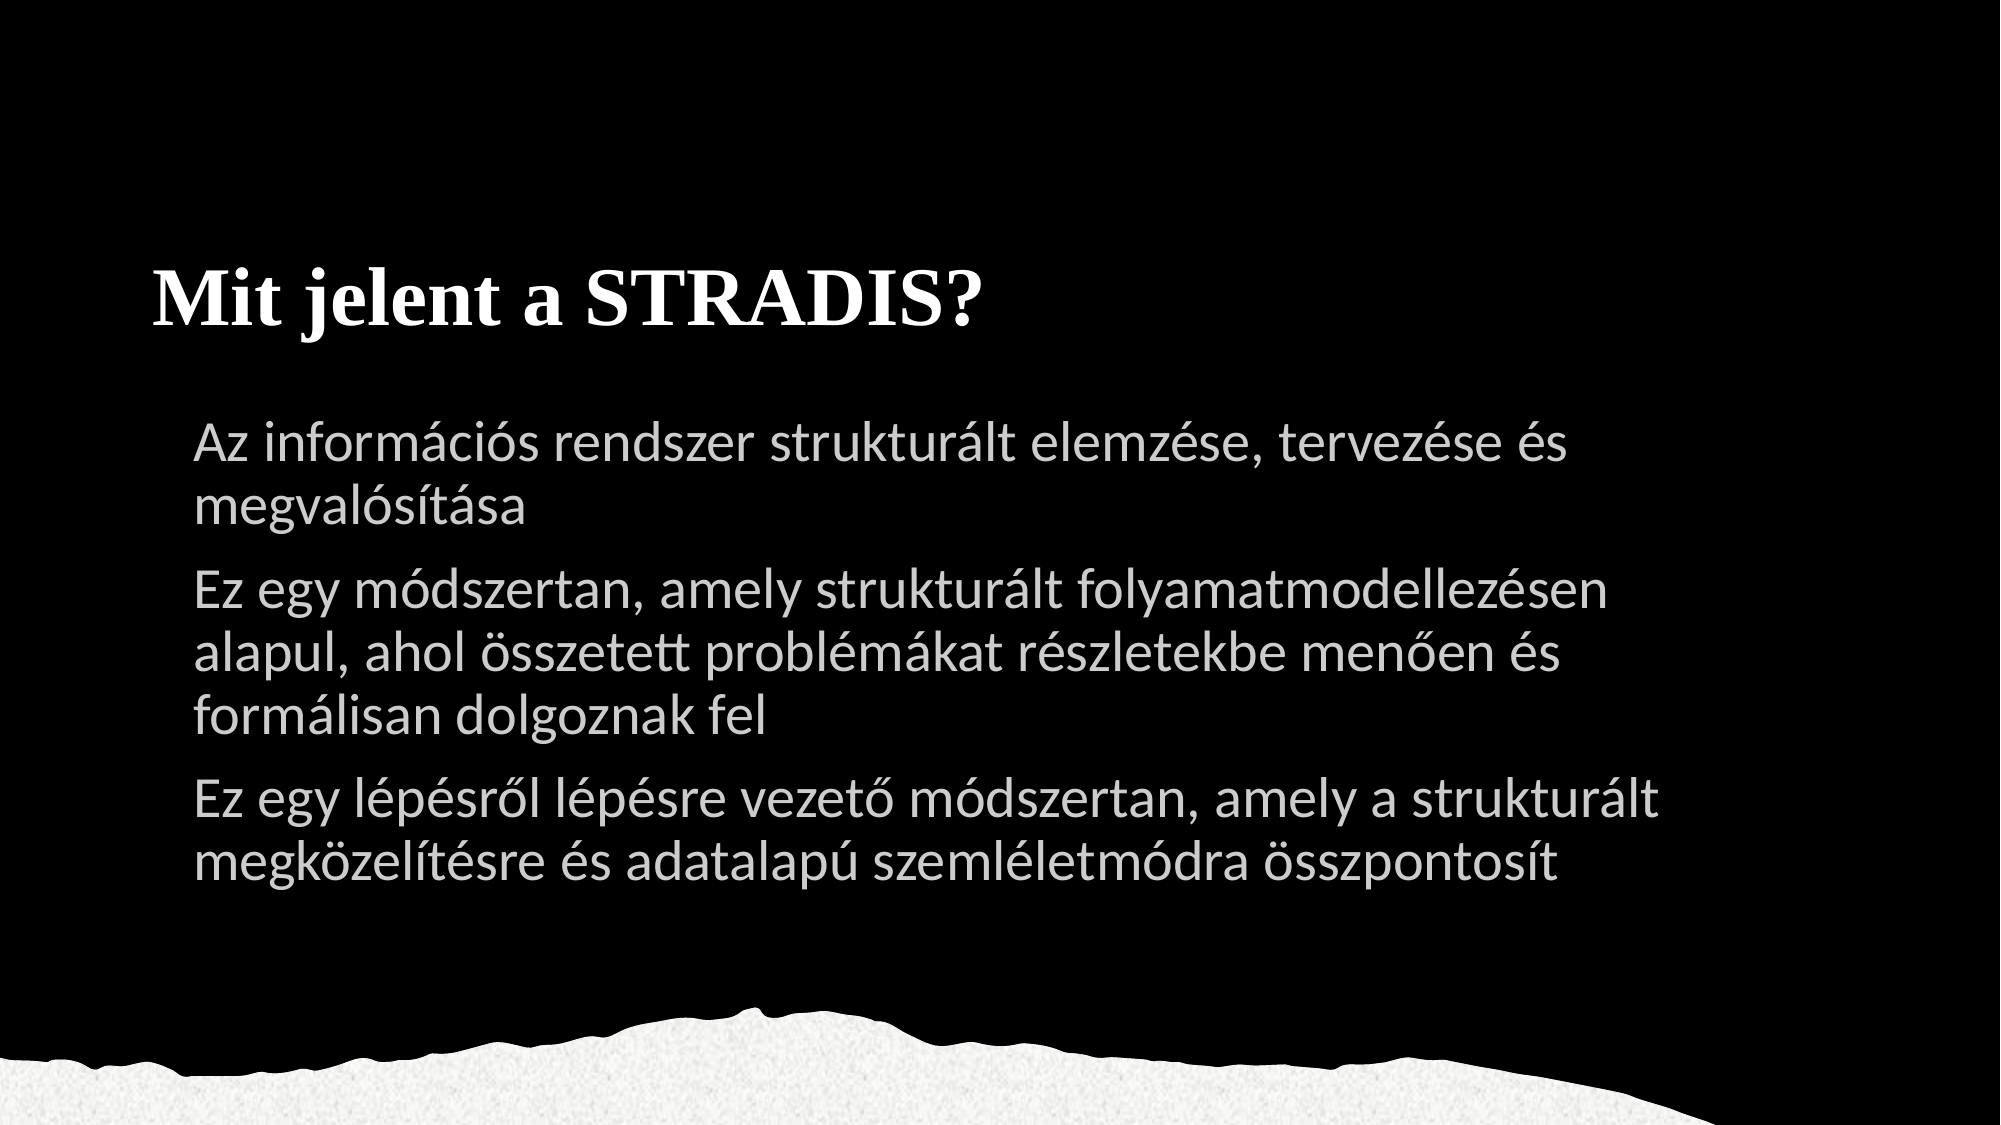

# Mit jelent a STRADIS?
Az információs rendszer strukturált elemzése, tervezése és megvalósítása
Ez egy módszertan, amely strukturált folyamatmodellezésen alapul, ahol összetett problémákat részletekbe menően és formálisan dolgoznak fel
Ez egy lépésről lépésre vezető módszertan, amely a strukturált megközelítésre és adatalapú szemléletmódra összpontosít